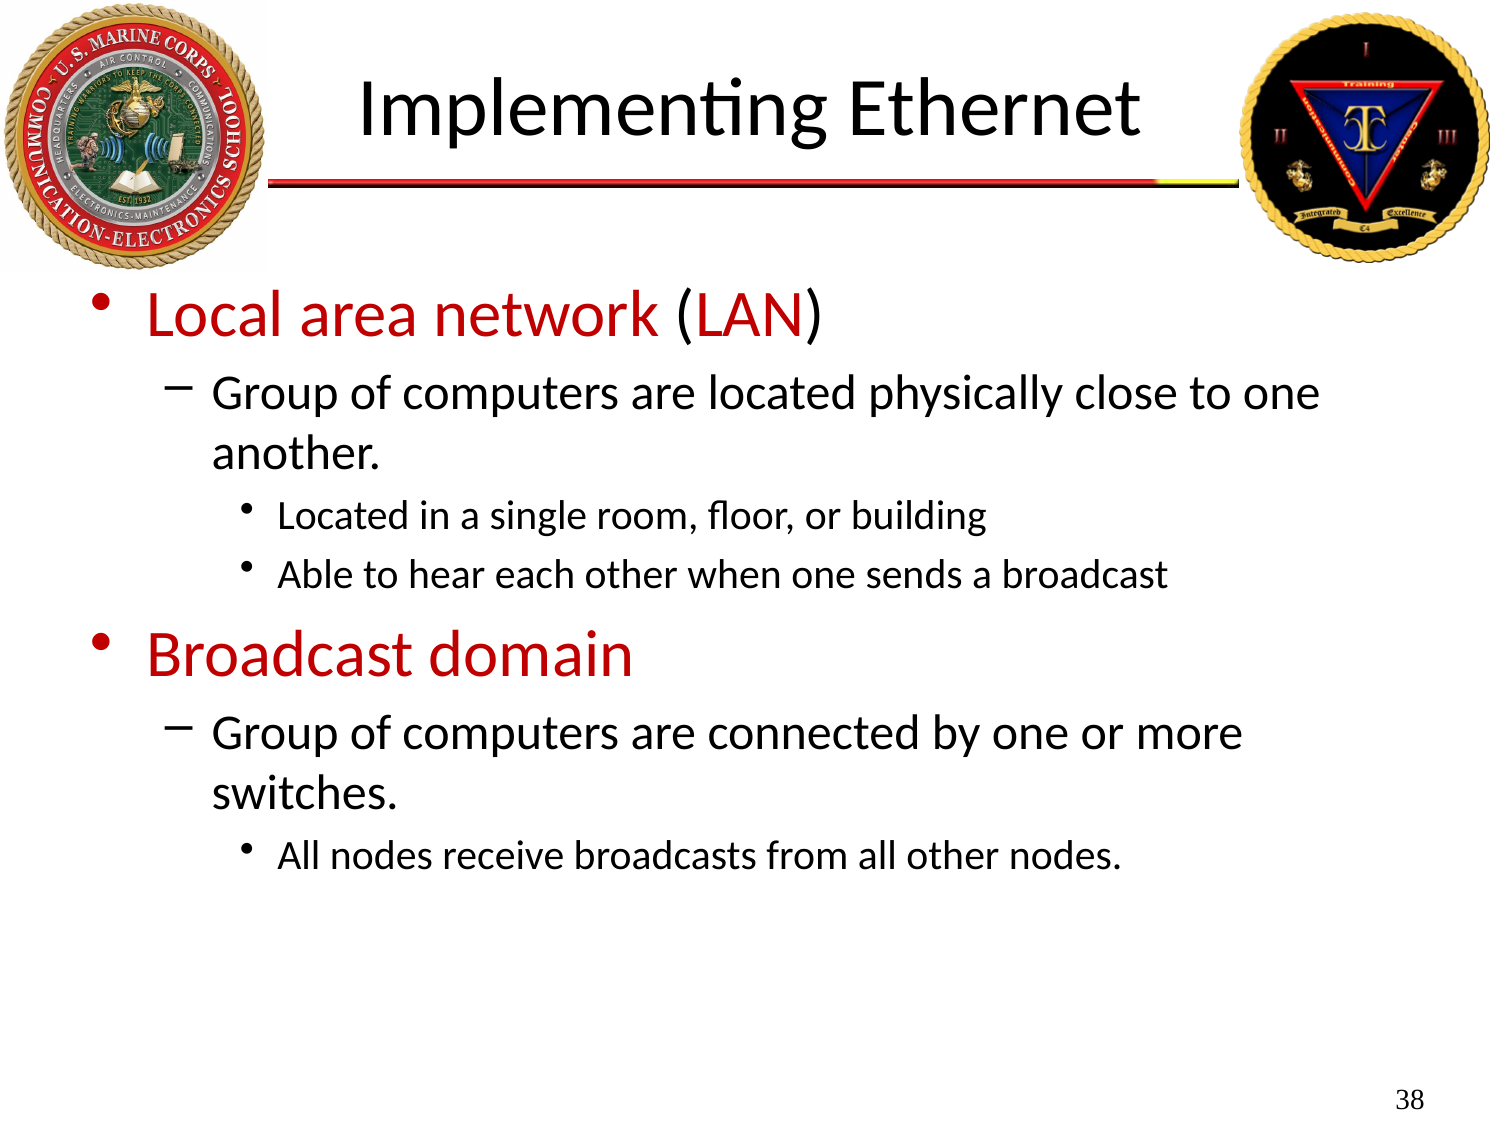

# Implementing Ethernet
Local area network (LAN)
Group of computers are located physically close to one another.
Located in a single room, floor, or building
Able to hear each other when one sends a broadcast
Broadcast domain
Group of computers are connected by one or more switches.
All nodes receive broadcasts from all other nodes.